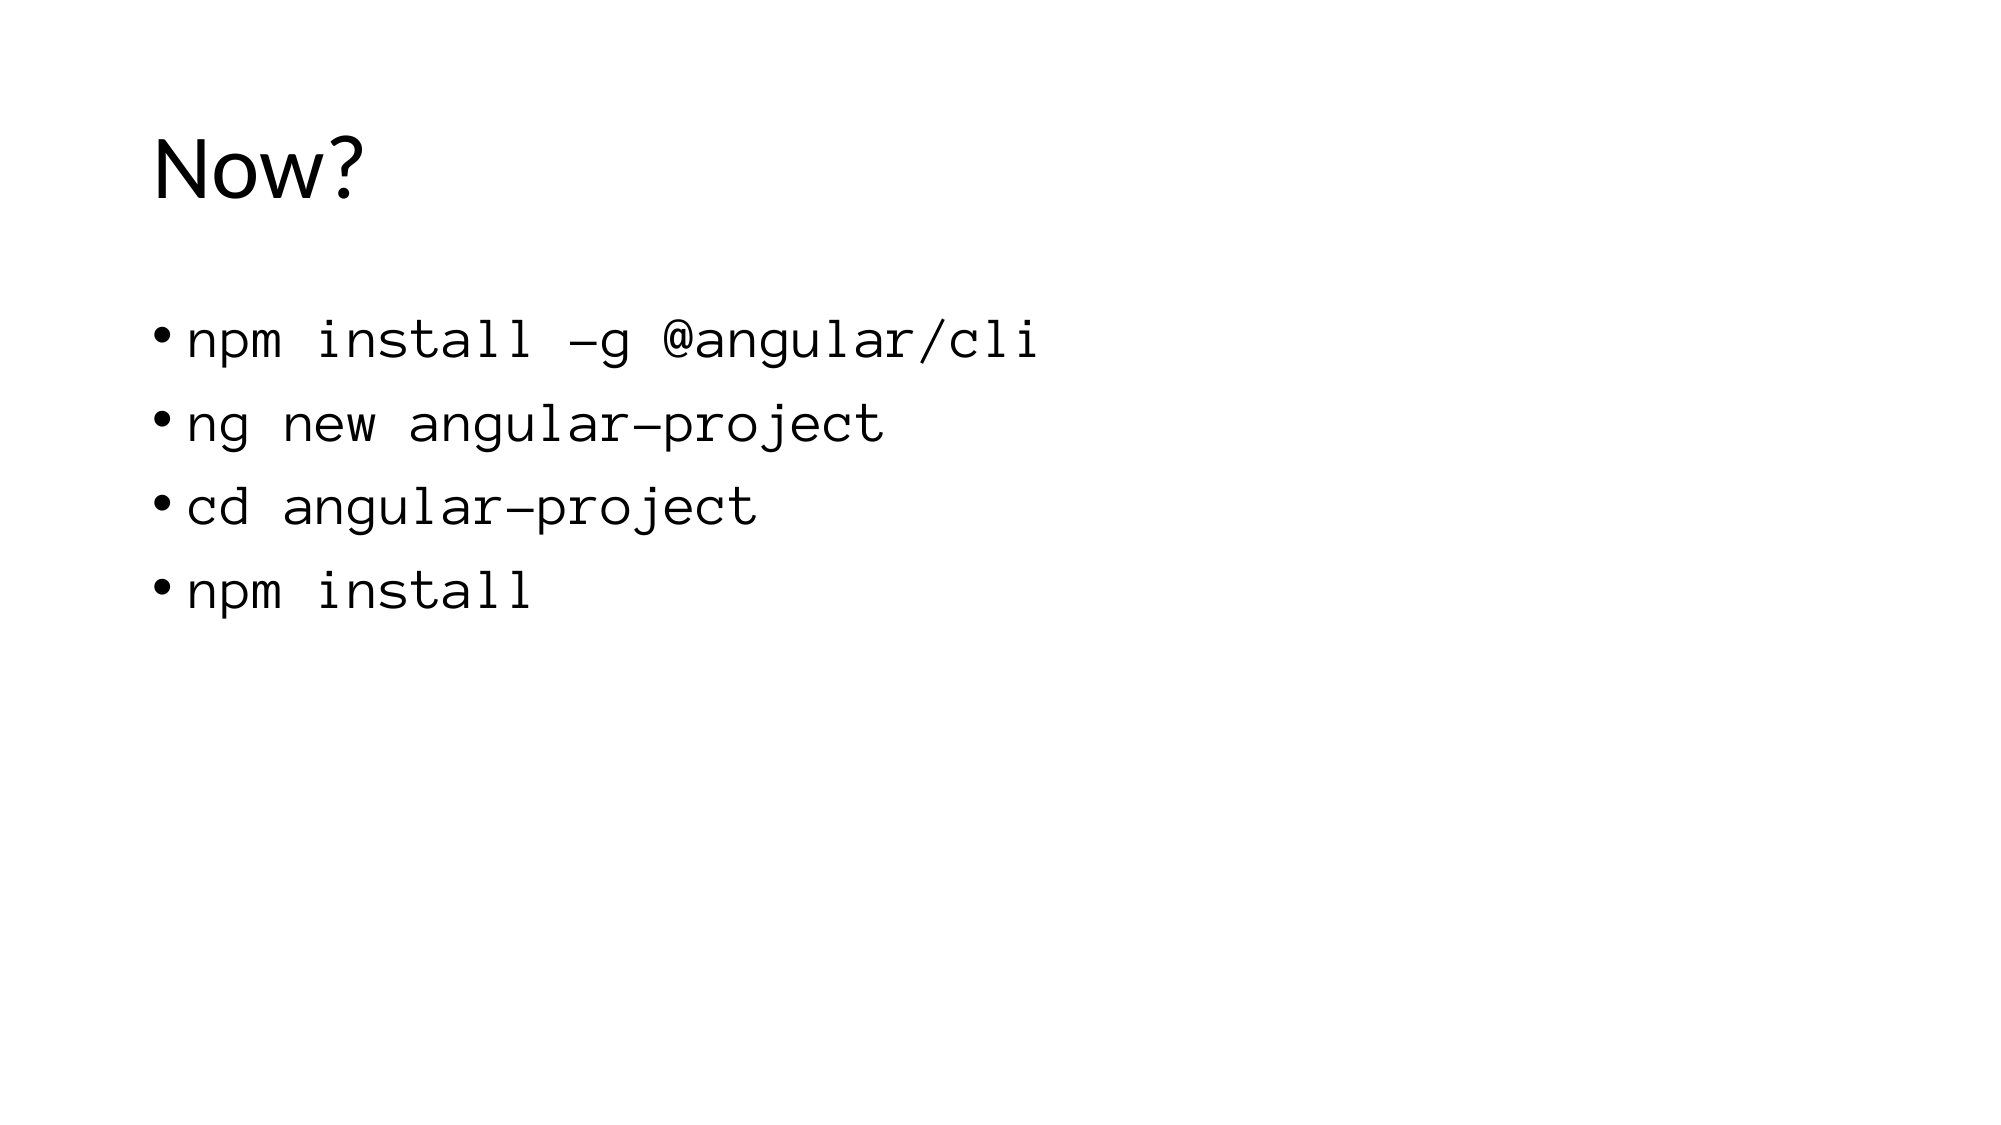

# Now?
npm install -g @angular/cli
ng new angular-project
cd angular-project
npm install